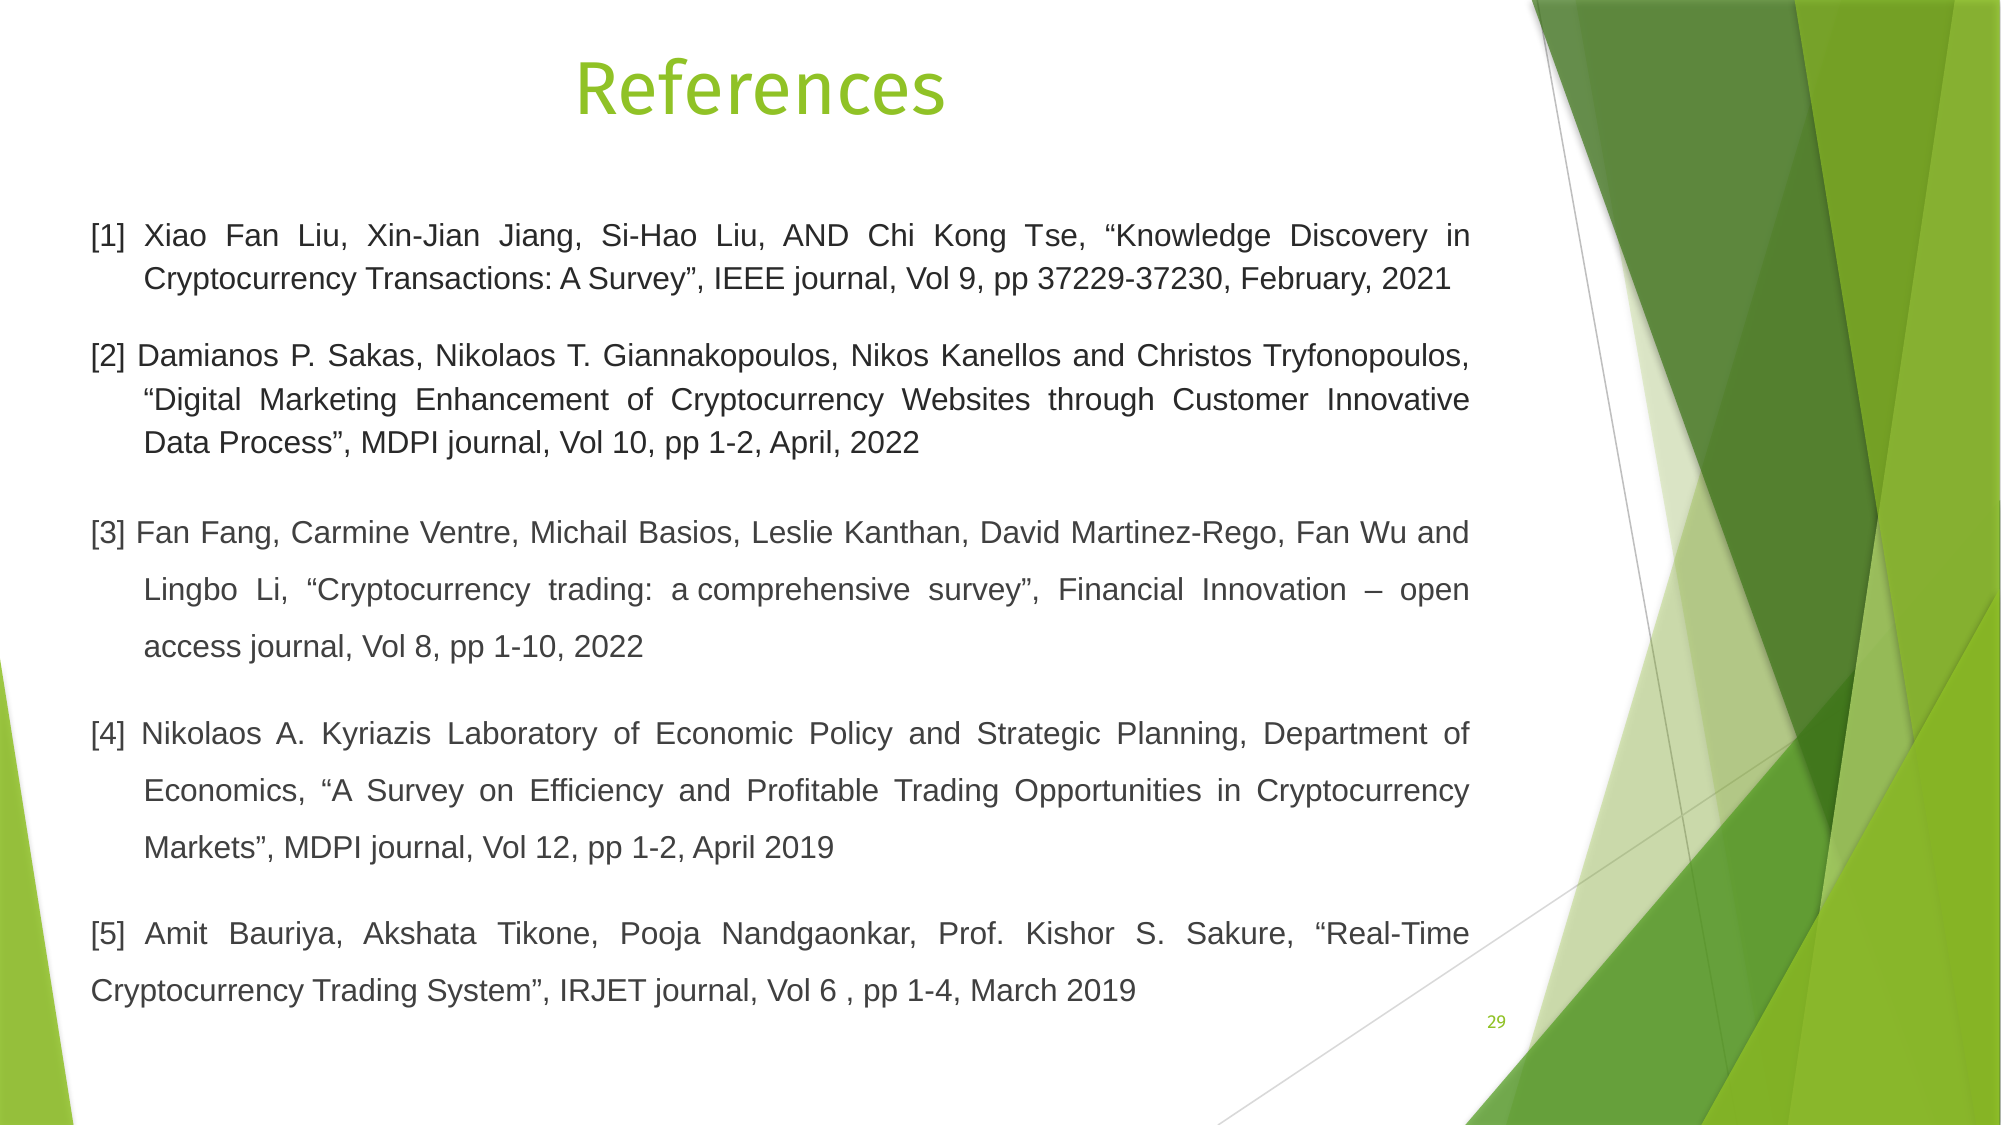

# References
[1] Xiao Fan Liu, Xin-Jian Jiang, Si-Hao Liu, AND Chi Kong Tse, “Knowledge Discovery in Cryptocurrency Transactions: A Survey”, IEEE journal, Vol 9, pp 37229-37230, February, 2021
[2] Damianos P. Sakas, Nikolaos T. Giannakopoulos, Nikos Kanellos and Christos Tryfonopoulos, “Digital Marketing Enhancement of Cryptocurrency Websites through Customer Innovative Data Process”, MDPI journal, Vol 10, pp 1-2, April, 2022
[3] Fan Fang, Carmine Ventre, Michail Basios, Leslie Kanthan, David Martinez-Rego, Fan Wu and Lingbo Li, “Cryptocurrency trading: a comprehensive survey”, Financial Innovation – open access journal, Vol 8, pp 1-10, 2022
[4] Nikolaos A. Kyriazis Laboratory of Economic Policy and Strategic Planning, Department of Economics, “A Survey on Efficiency and Profitable Trading Opportunities in Cryptocurrency Markets”, MDPI journal, Vol 12, pp 1-2, April 2019
[5] Amit Bauriya, Akshata Tikone, Pooja Nandgaonkar, Prof. Kishor S. Sakure, “Real-Time Cryptocurrency Trading System”, IRJET journal, Vol 6 , pp 1-4, March 2019

29